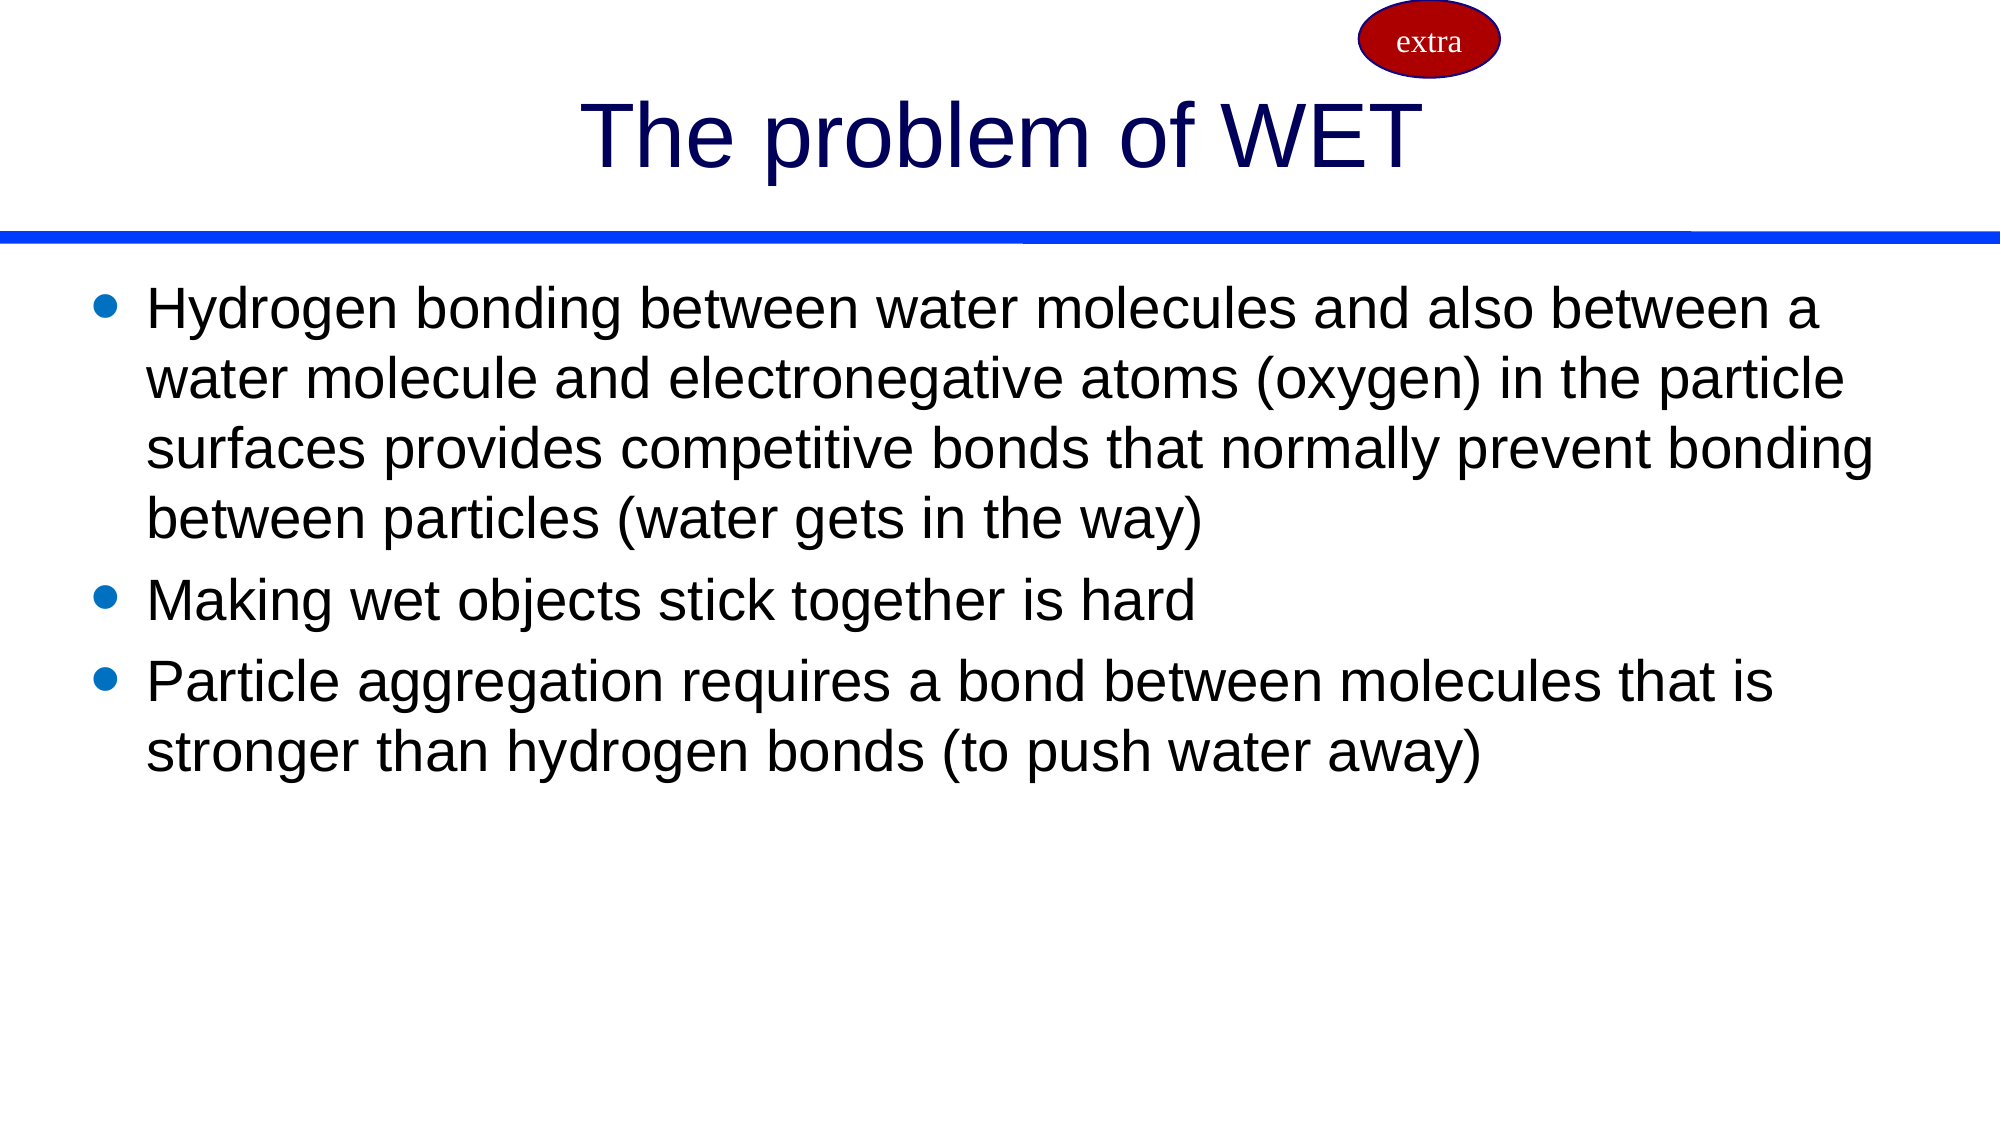

extra
# The problem of WET
Hydrogen bonding between water molecules and also between a water molecule and electronegative atoms (oxygen) in the particle surfaces provides competitive bonds that normally prevent bonding between particles (water gets in the way)
Making wet objects stick together is hard
Particle aggregation requires a bond between molecules that is stronger than hydrogen bonds (to push water away)